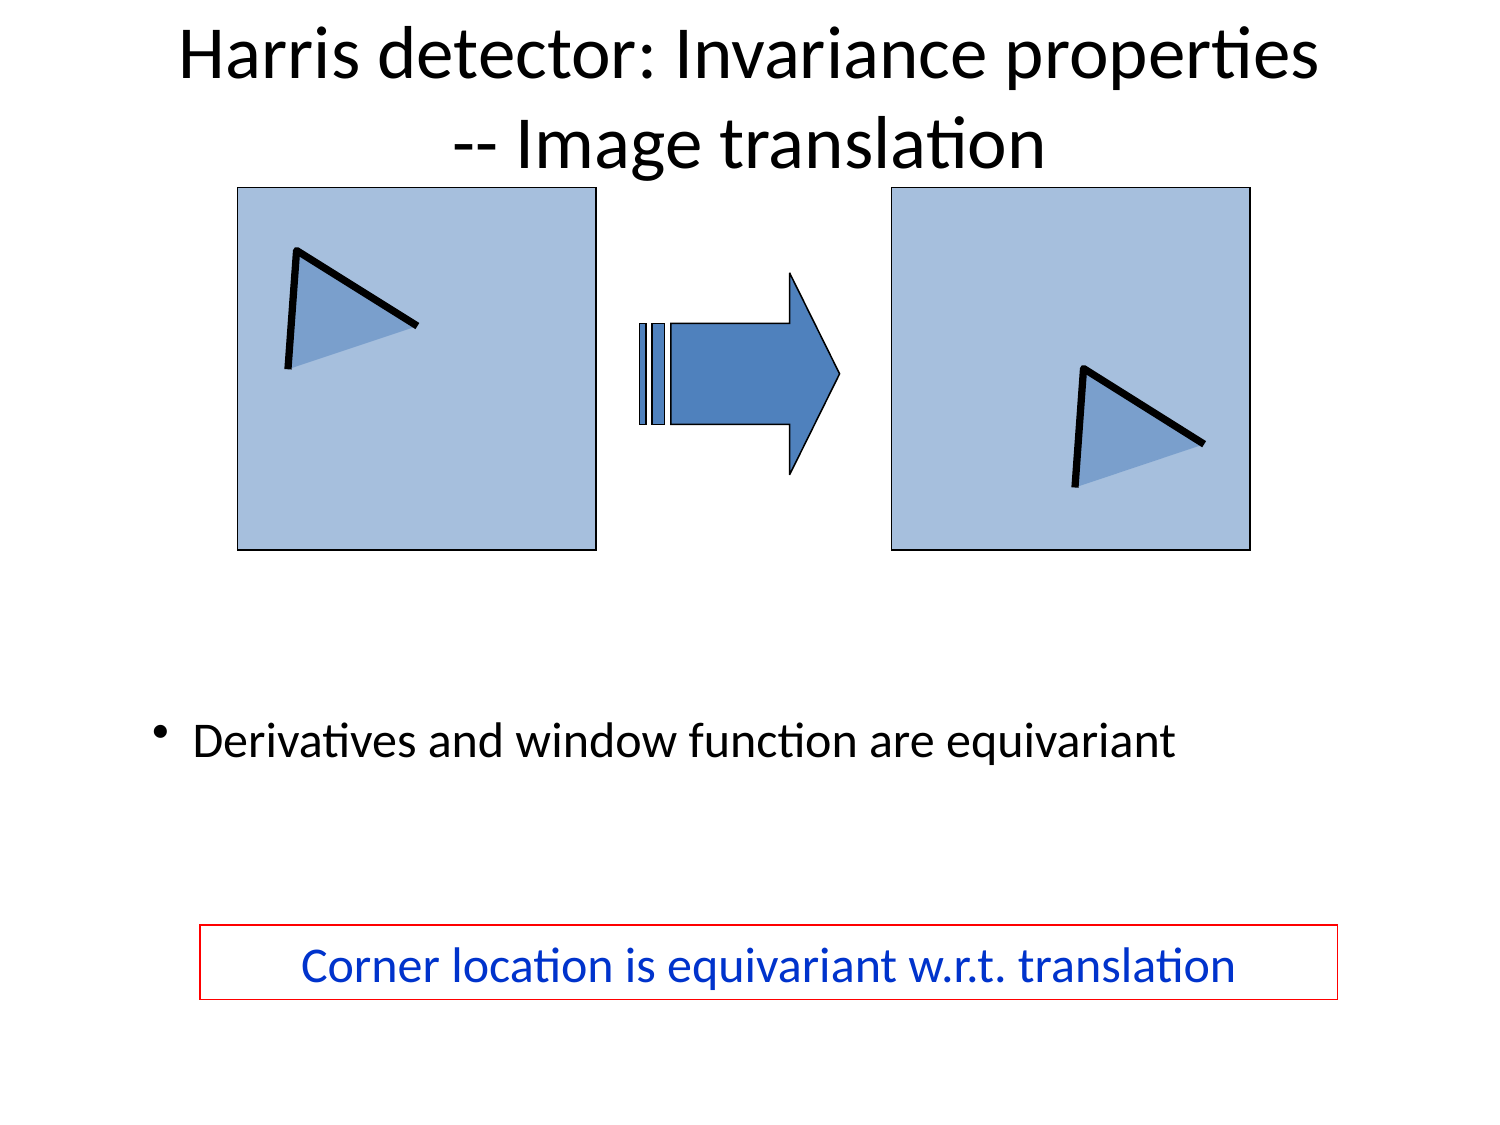

# Harris detector: Invariance properties -- Image translation

  Derivatives and window function are equivariant
Corner location is equivariant w.r.t. translation